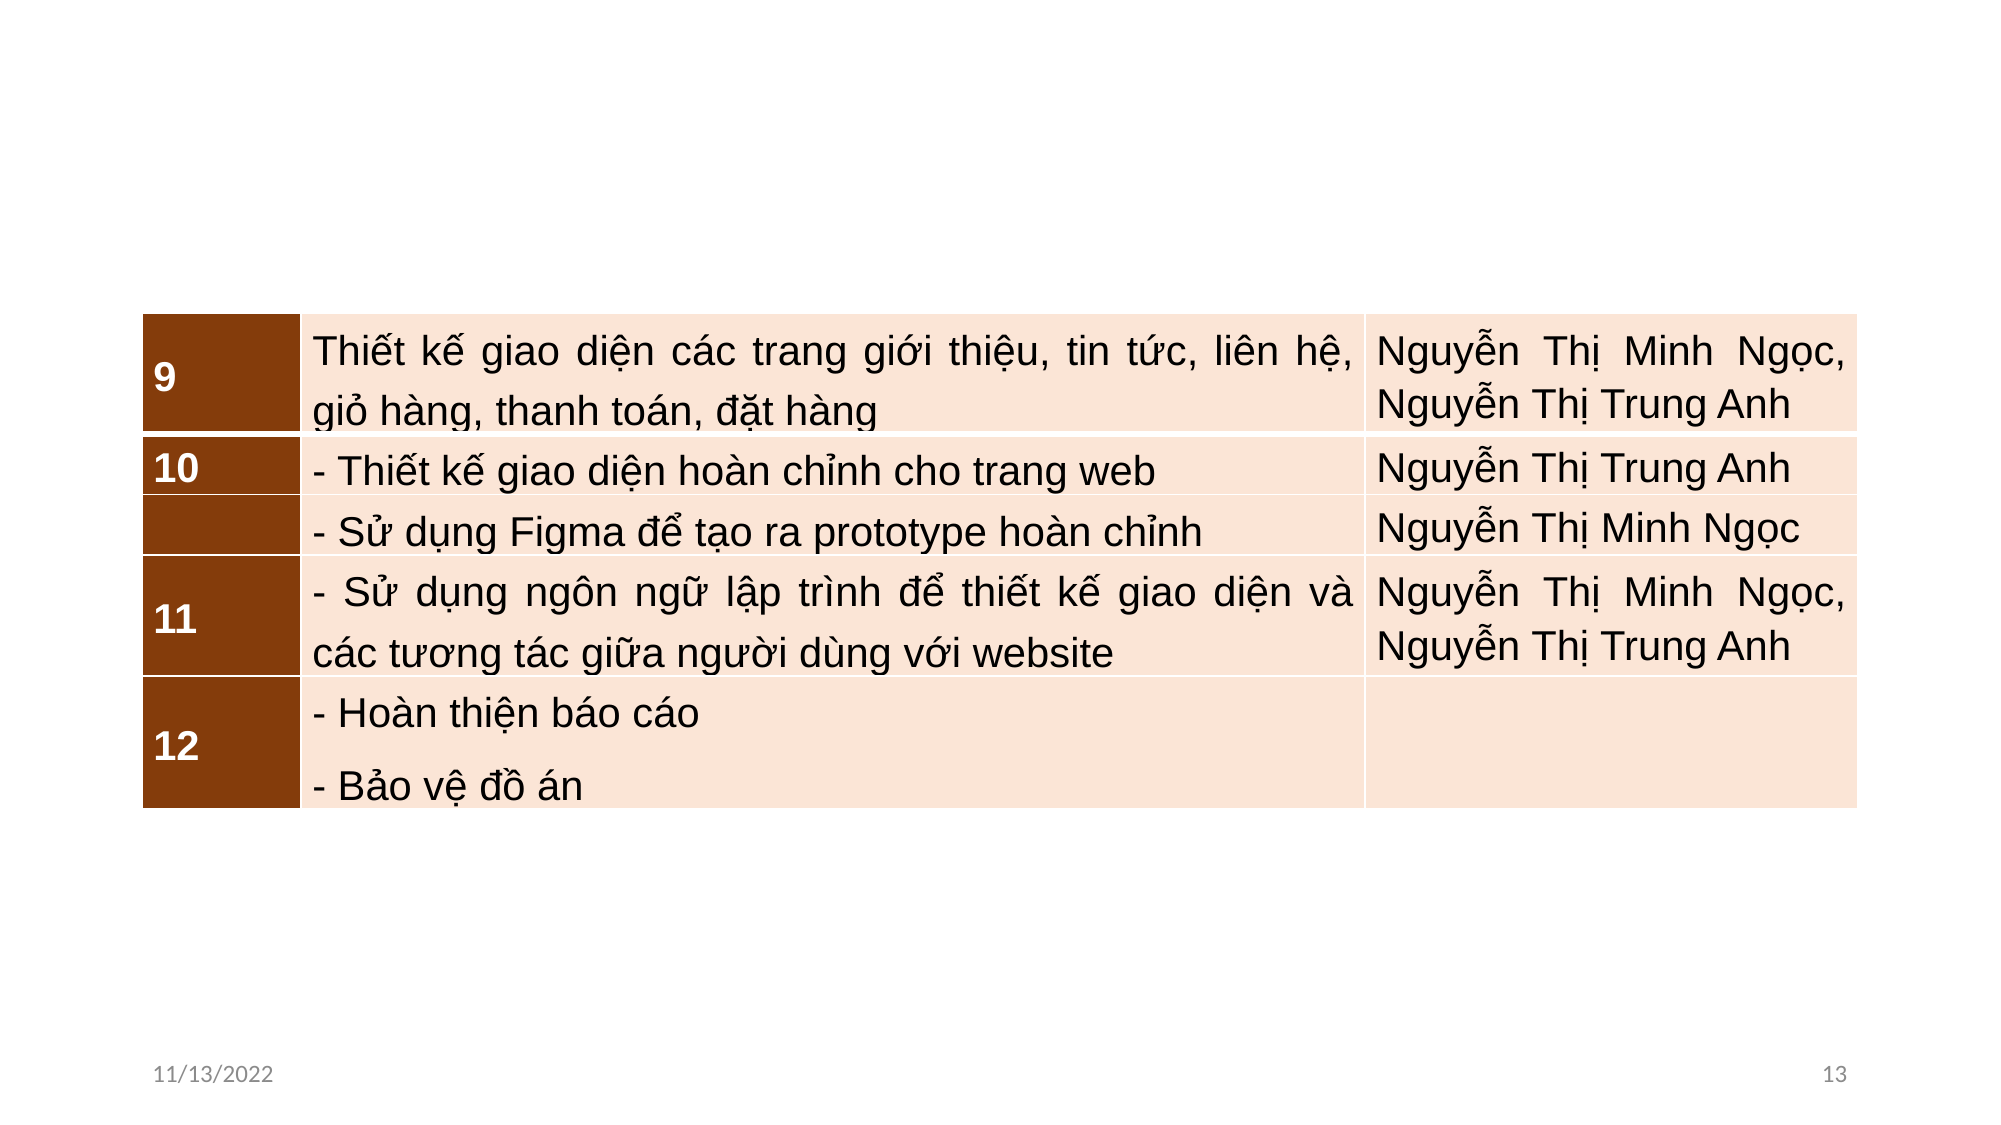

| 9 | Thiết kế giao diện các trang giới thiệu, tin tức, liên hệ, giỏ hàng, thanh toán, đặt hàng | Nguyễn Thị Minh Ngọc, Nguyễn Thị Trung Anh |
| --- | --- | --- |
| 10 | - Thiết kế giao diện hoàn chỉnh cho trang web | Nguyễn Thị Trung Anh |
|  | - Sử dụng Figma để tạo ra prototype hoàn chỉnh | Nguyễn Thị Minh Ngọc |
| 11 | - Sử dụng ngôn ngữ lập trình để thiết kế giao diện và các tương tác giữa người dùng với website | Nguyễn Thị Minh Ngọc, Nguyễn Thị Trung Anh |
| 12 | - Hoàn thiện báo cáo - Bảo vệ đồ án |  |

11/13/2022
13